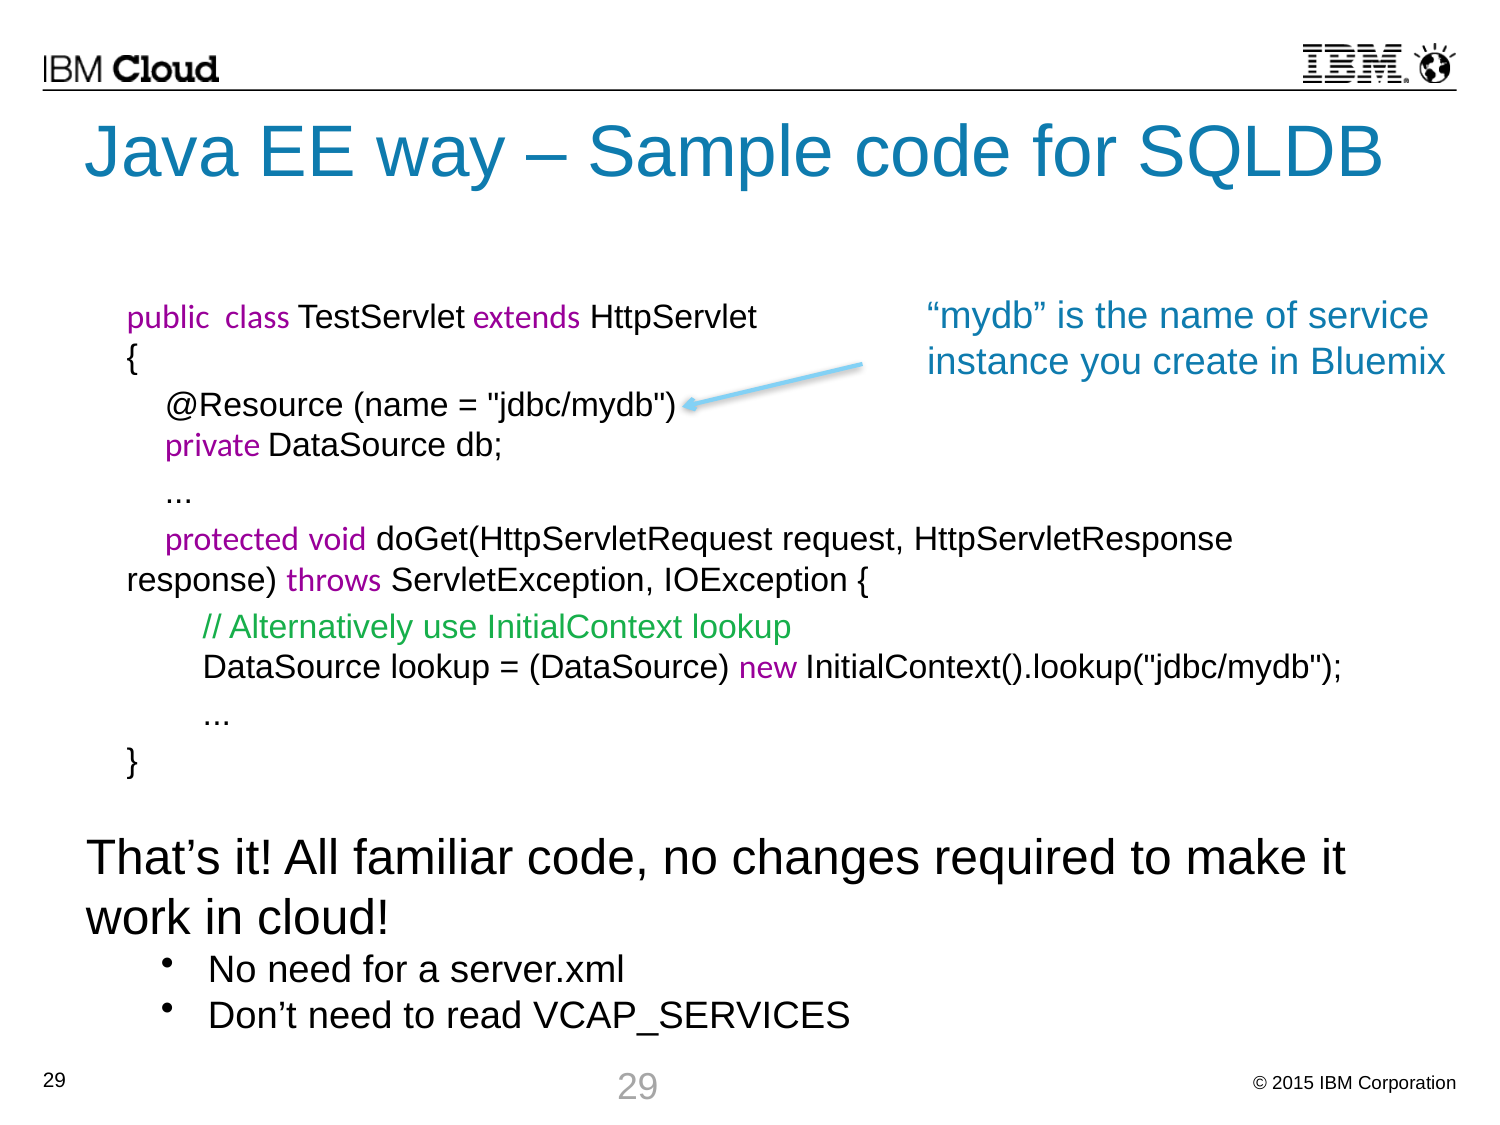

# Java EE way – Sample code for SQLDB
“mydb” is the name of service instance you create in Bluemix
public  class TestServlet extends HttpServlet
{
    @Resource (name = "jdbc/mydb")
    private DataSource db;
    ...
    protected void doGet(HttpServletRequest request, HttpServletResponse response) throws ServletException, IOException {
        // Alternatively use InitialContext lookup
        DataSource lookup = (DataSource) new InitialContext().lookup("jdbc/mydb");
        ...
}

That’s it! All familiar code, no changes required to make it work in cloud!
No need for a server.xml
Don’t need to read VCAP_SERVICES
29